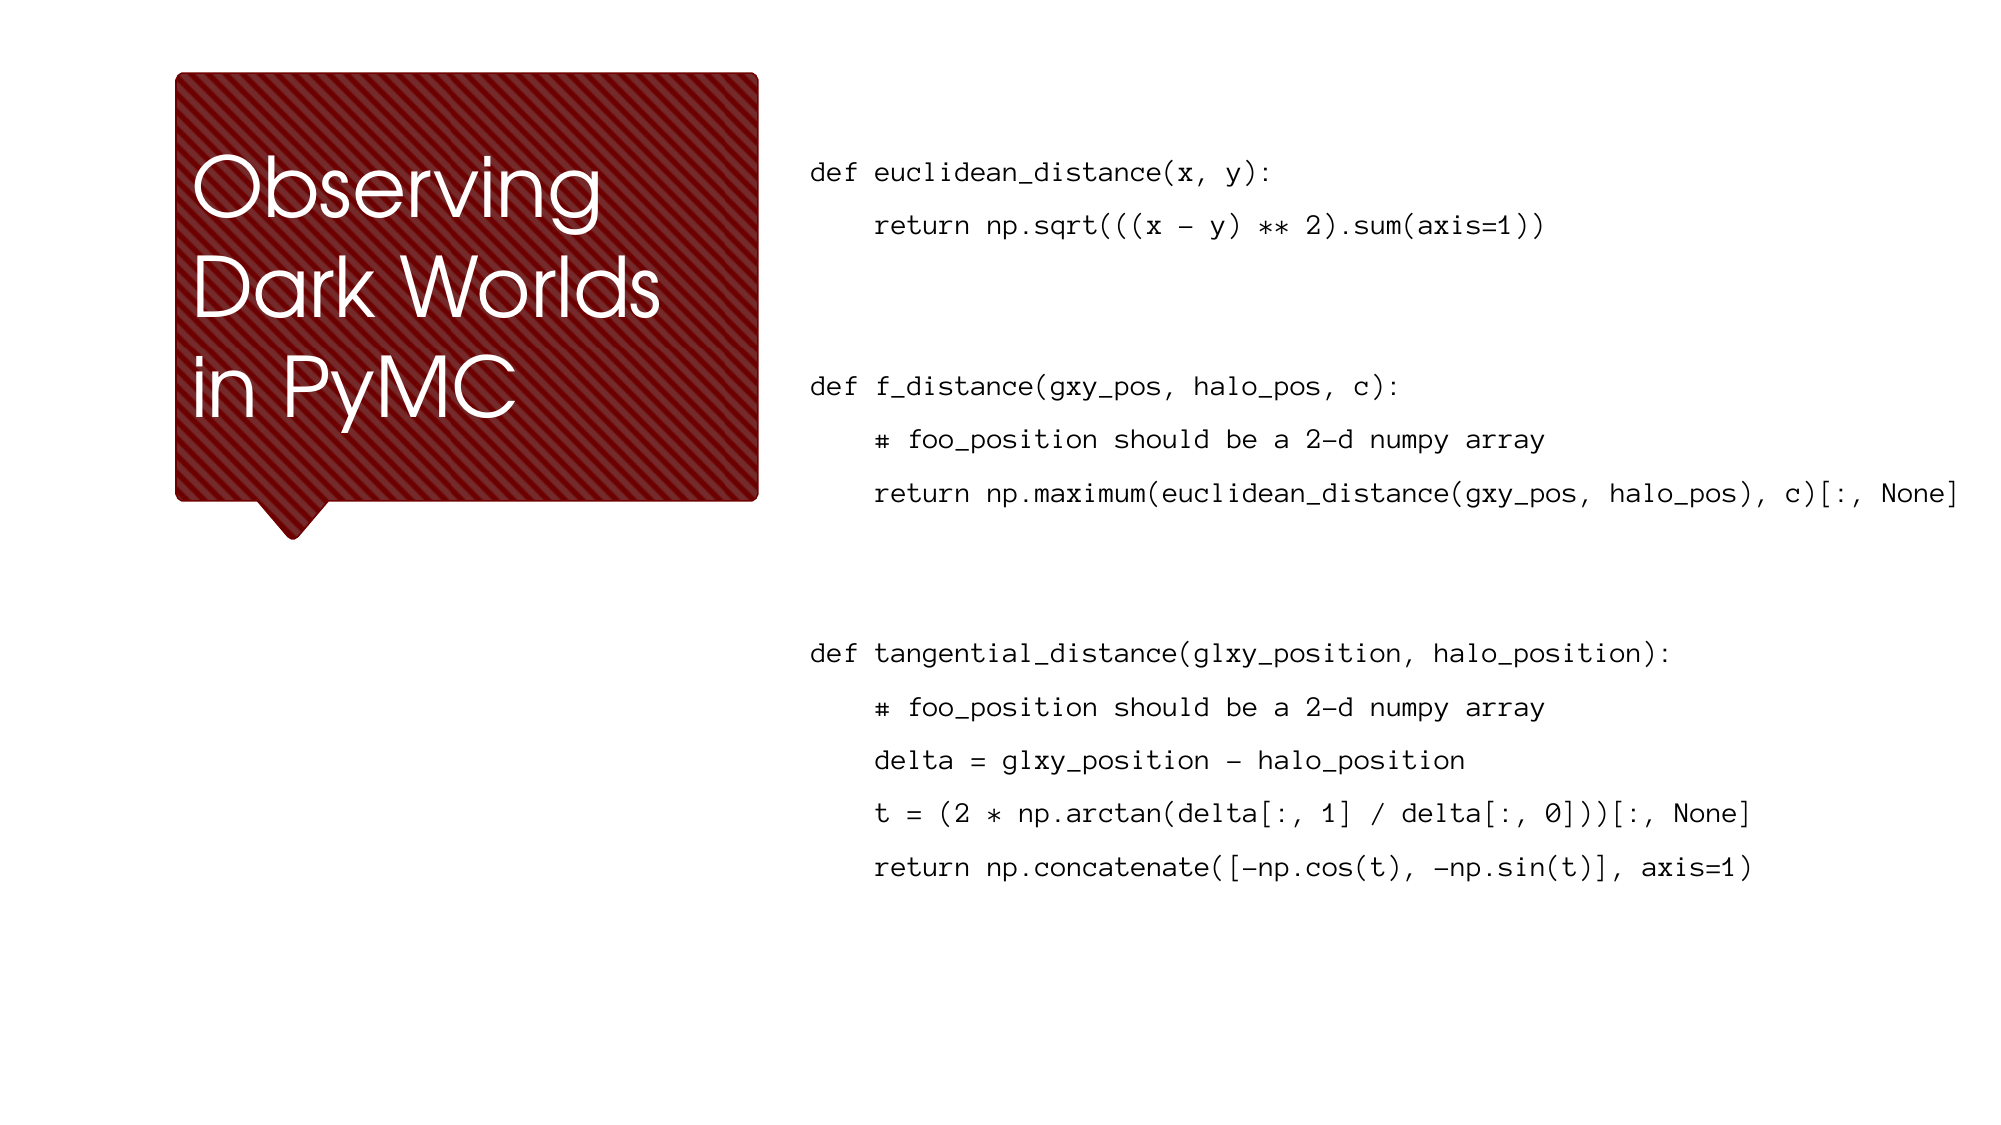

# Observing Dark Worlds in PyMC
def euclidean_distance(x, y):
    return np.sqrt(((x - y) ** 2).sum(axis=1))

def f_distance(gxy_pos, halo_pos, c):
    # foo_position should be a 2-d numpy array
    return np.maximum(euclidean_distance(gxy_pos, halo_pos), c)[:, None]

def tangential_distance(glxy_position, halo_position):
    # foo_position should be a 2-d numpy array
    delta = glxy_position - halo_position
    t = (2 * np.arctan(delta[:, 1] / delta[:, 0]))[:, None]
    return np.concatenate([-np.cos(t), -np.sin(t)], axis=1)